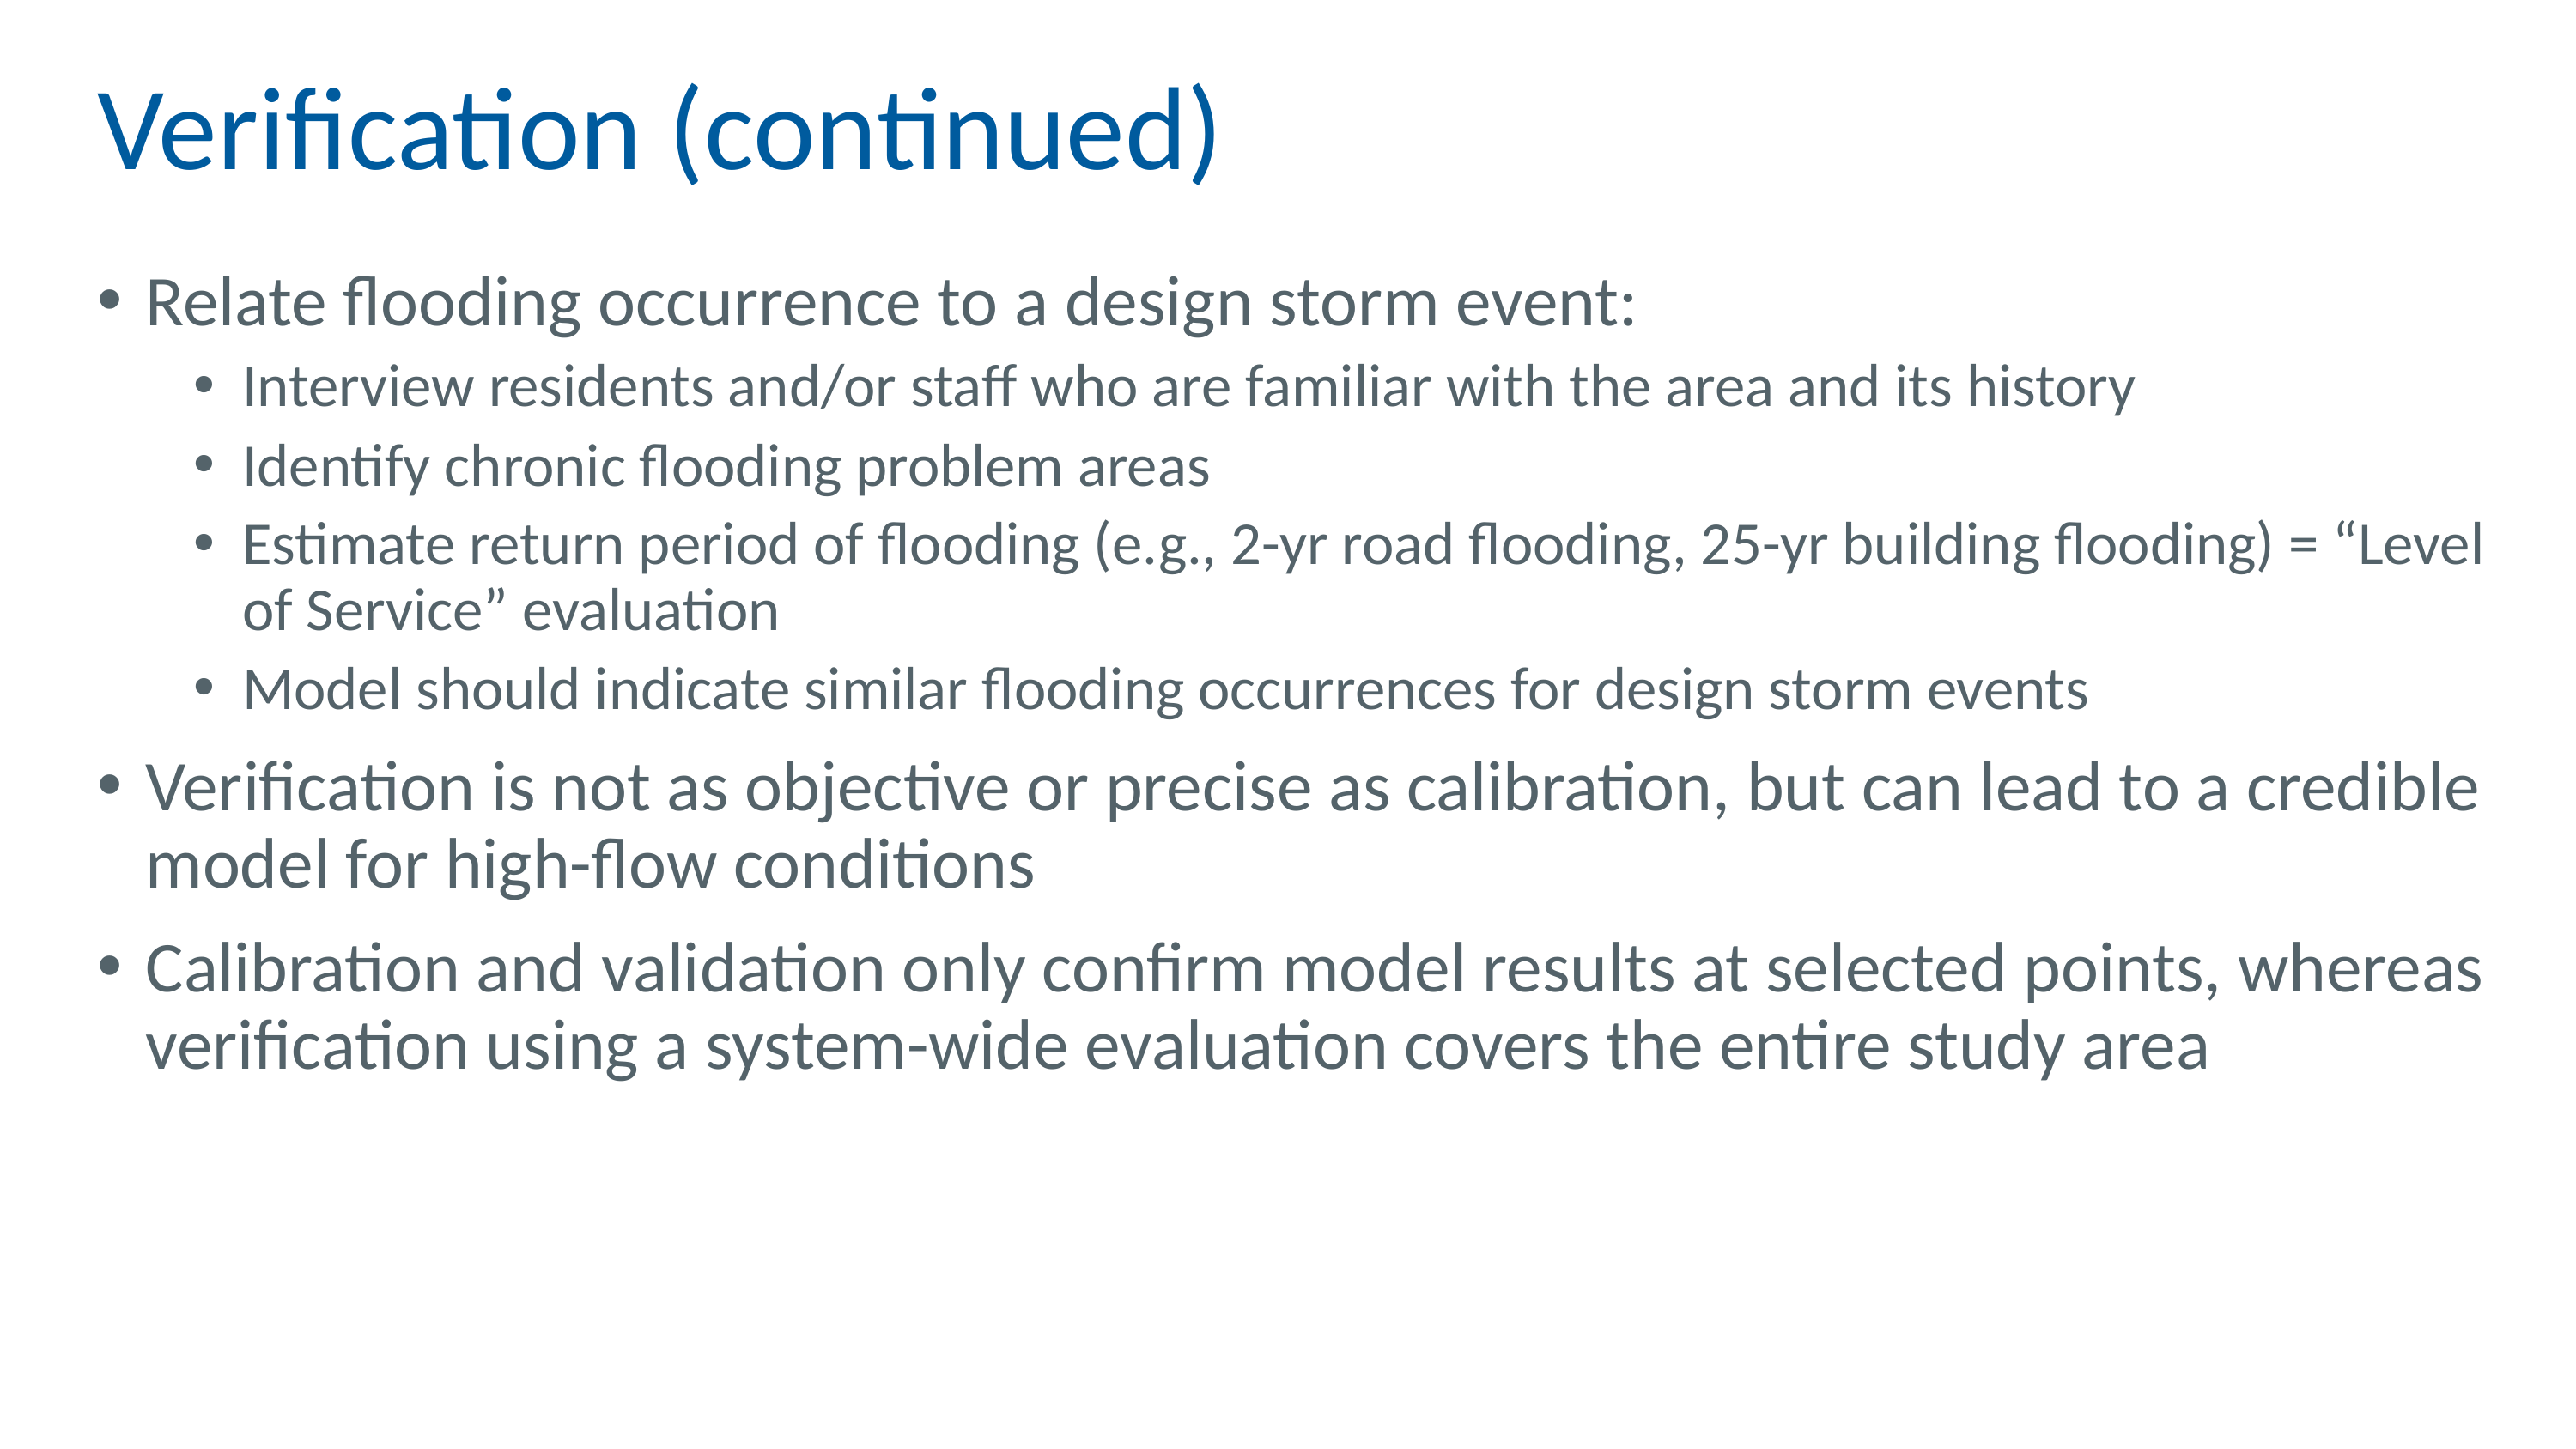

# Verification (continued)
Relate flooding occurrence to a design storm event:
Interview residents and/or staff who are familiar with the area and its history
Identify chronic flooding problem areas
Estimate return period of flooding (e.g., 2-yr road flooding, 25-yr building flooding) = “Level of Service” evaluation
Model should indicate similar flooding occurrences for design storm events
Verification is not as objective or precise as calibration, but can lead to a credible model for high-flow conditions
Calibration and validation only confirm model results at selected points, whereas verification using a system-wide evaluation covers the entire study area